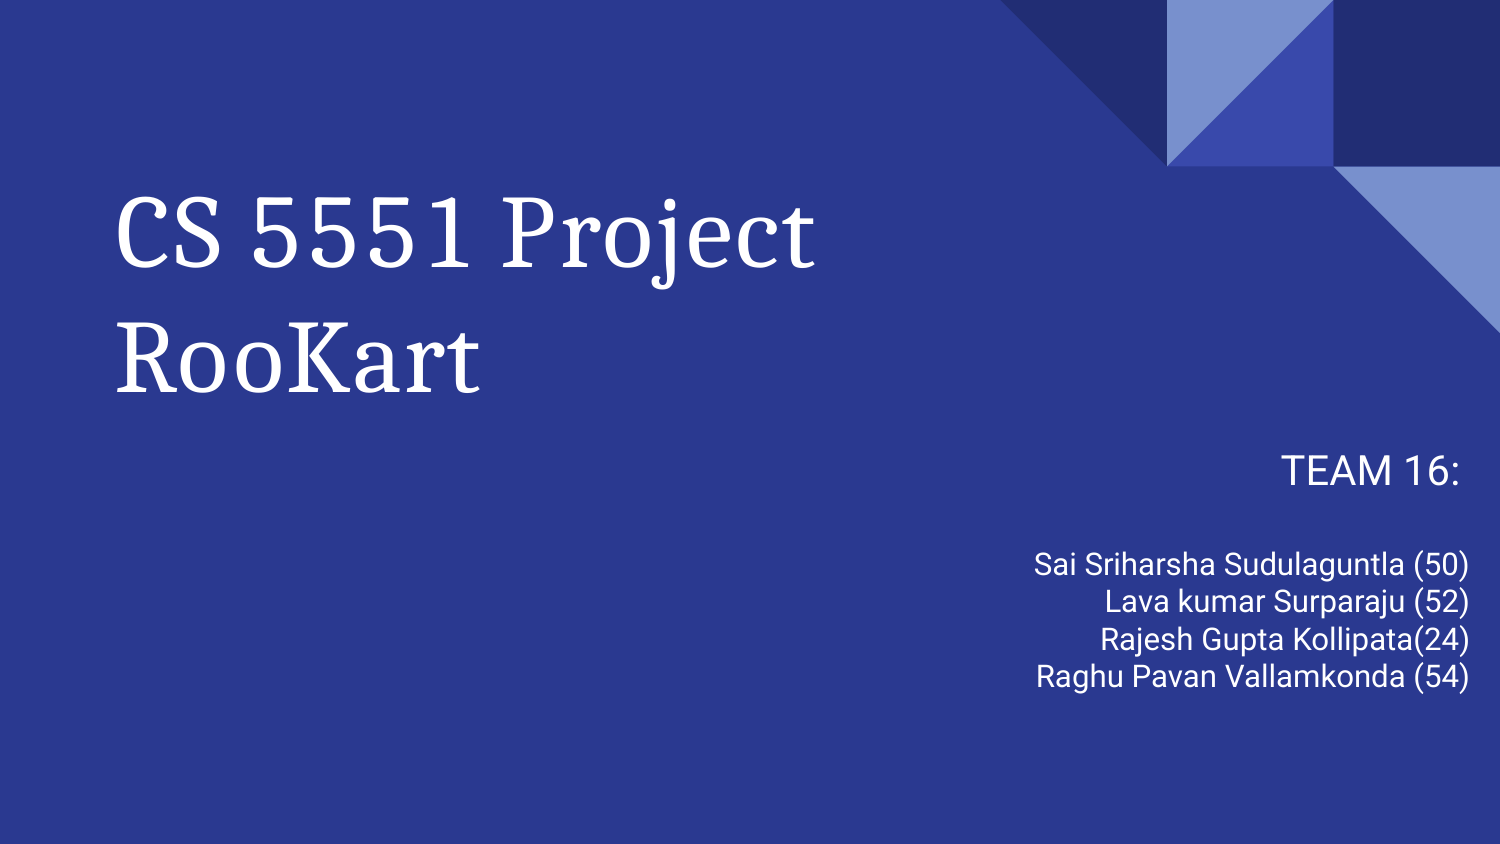

# CS 5551 Project RooKart
TEAM 16:

Sai Sriharsha Sudulaguntla (50)
Lava kumar Surparaju (52)
Rajesh Gupta Kollipata(24)
Raghu Pavan Vallamkonda (54)